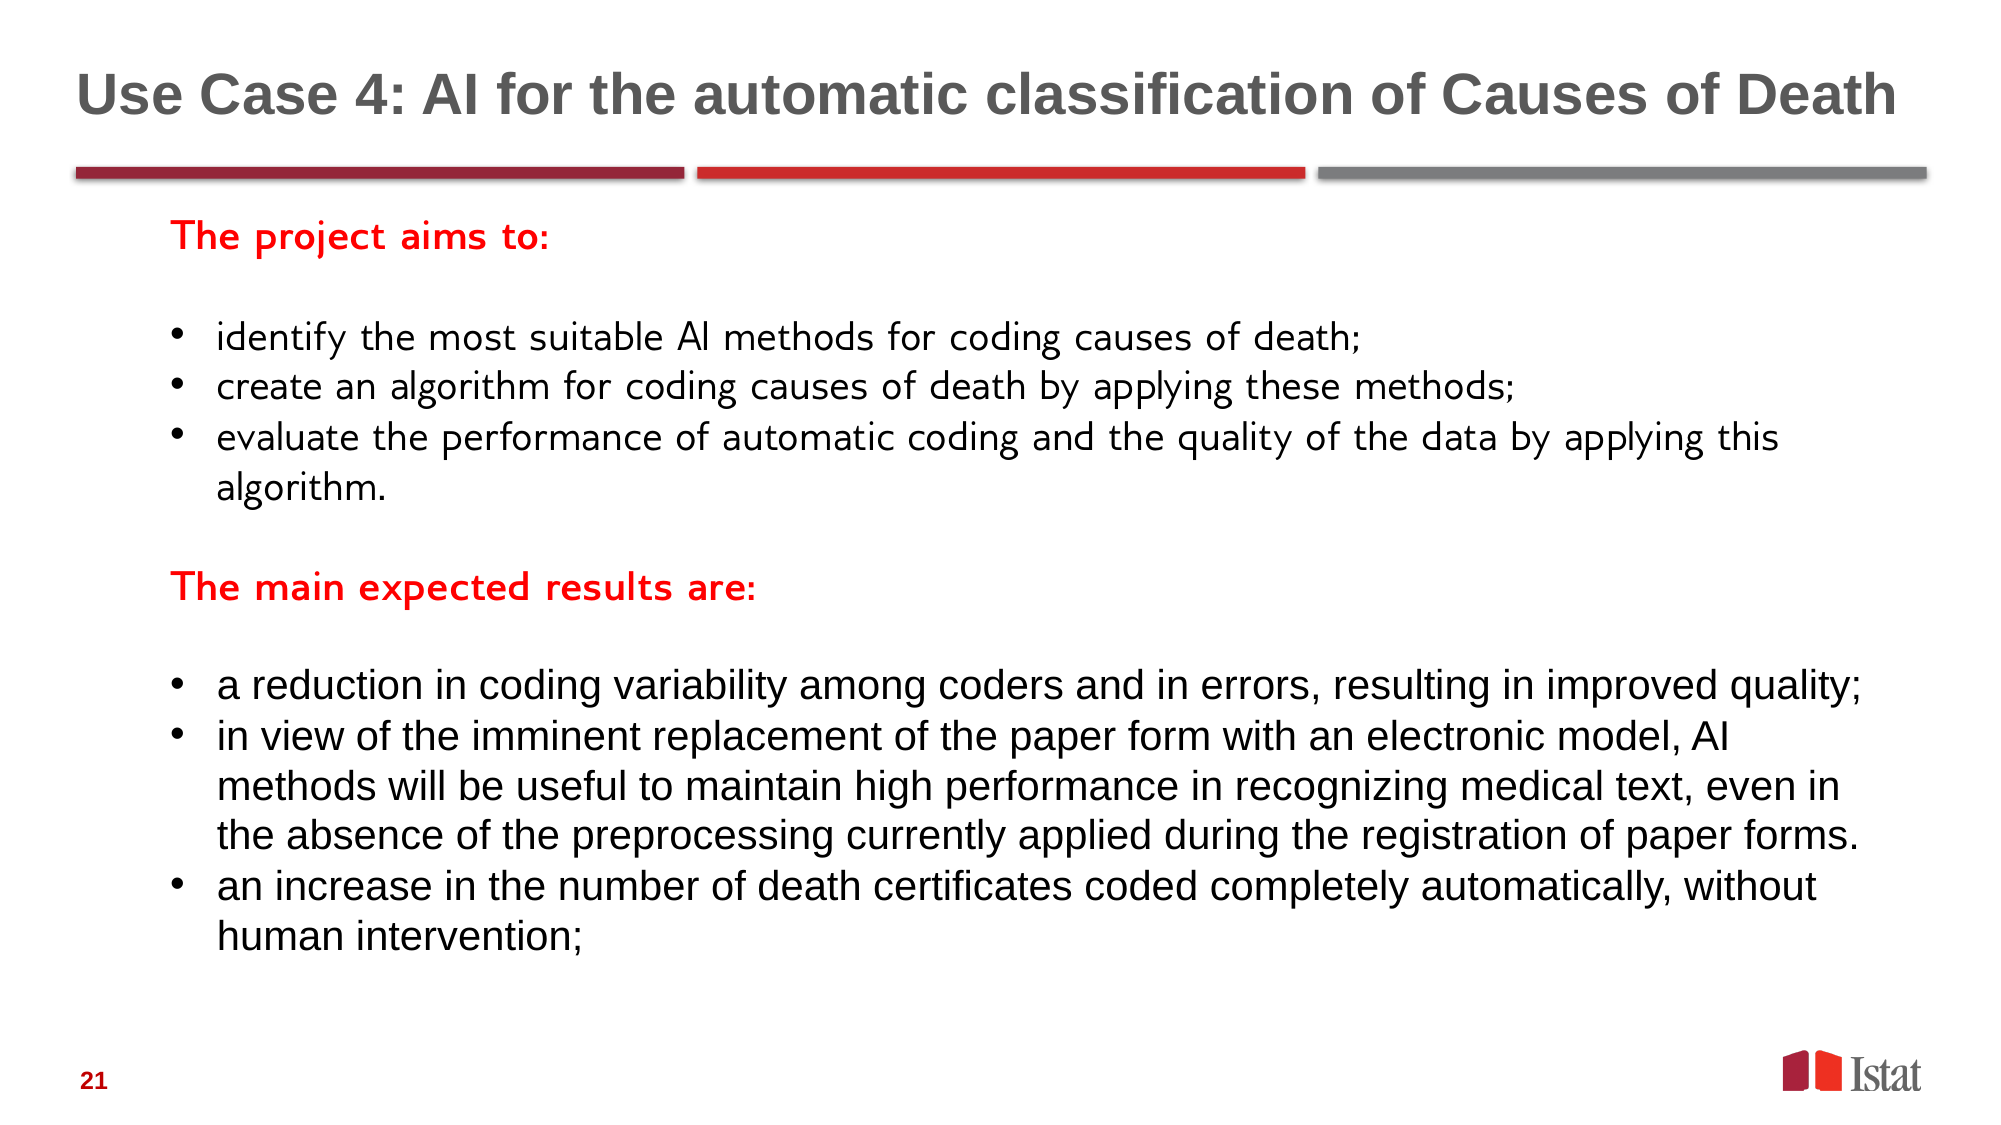

# Use Case 4: AI for the automatic classification of Causes of Death
The project aims to:

identify the most suitable AI methods for coding causes of death;
create an algorithm for coding causes of death by applying these methods;
evaluate the performance of automatic coding and the quality of the data by applying this algorithm.

The main expected results are:

a reduction in coding variability among coders and in errors, resulting in improved quality;
in view of the imminent replacement of the paper form with an electronic model, AI methods will be useful to maintain high performance in recognizing medical text, even in the absence of the preprocessing currently applied during the registration of paper forms.
an increase in the number of death certificates coded completely automatically, without human intervention;

21